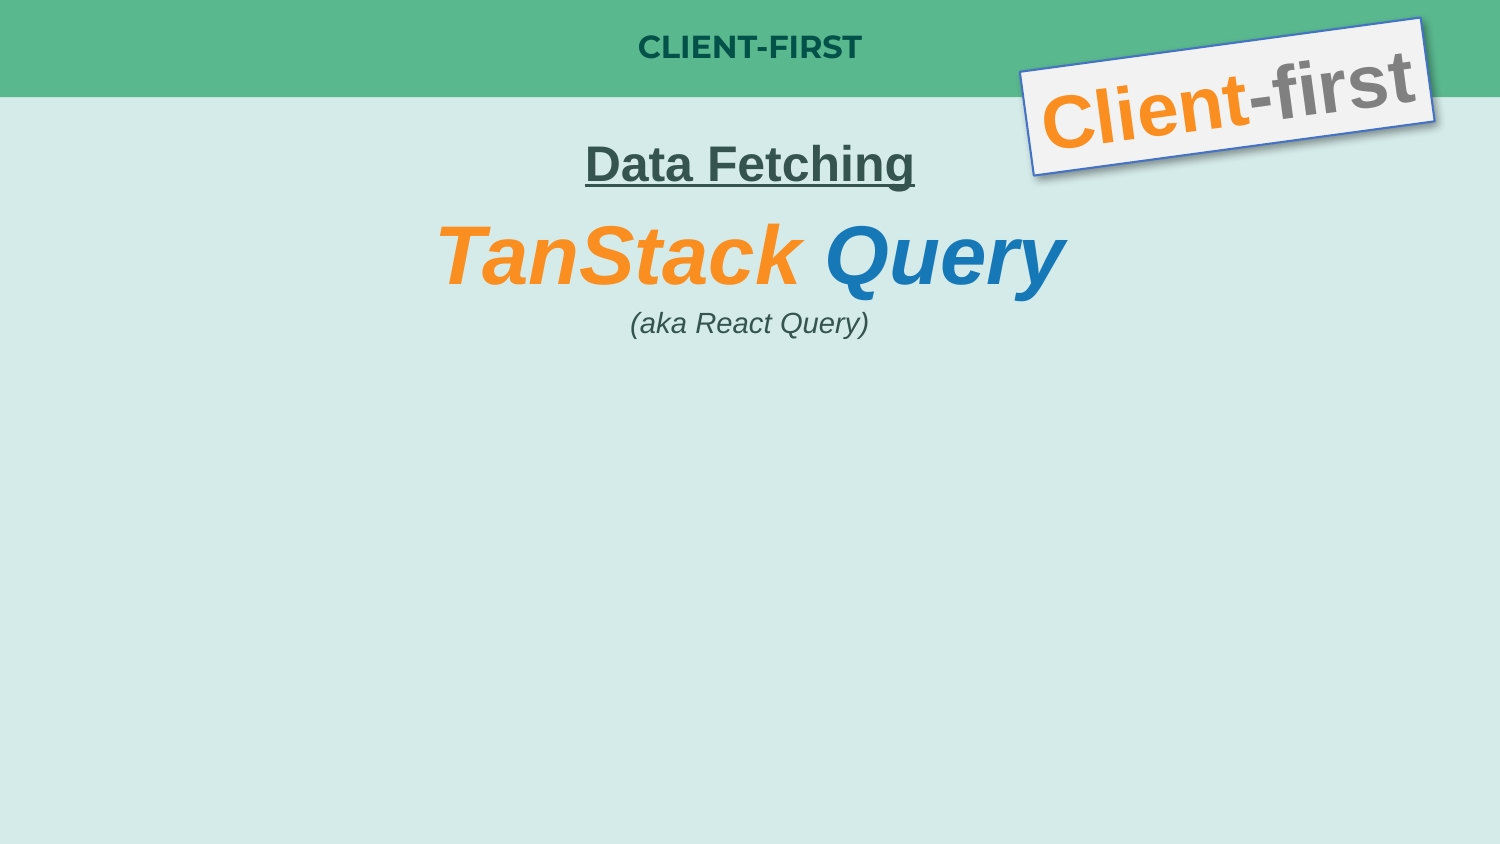

# Client-first
Client-first
Data Fetching
TanStack Query
(aka React Query)